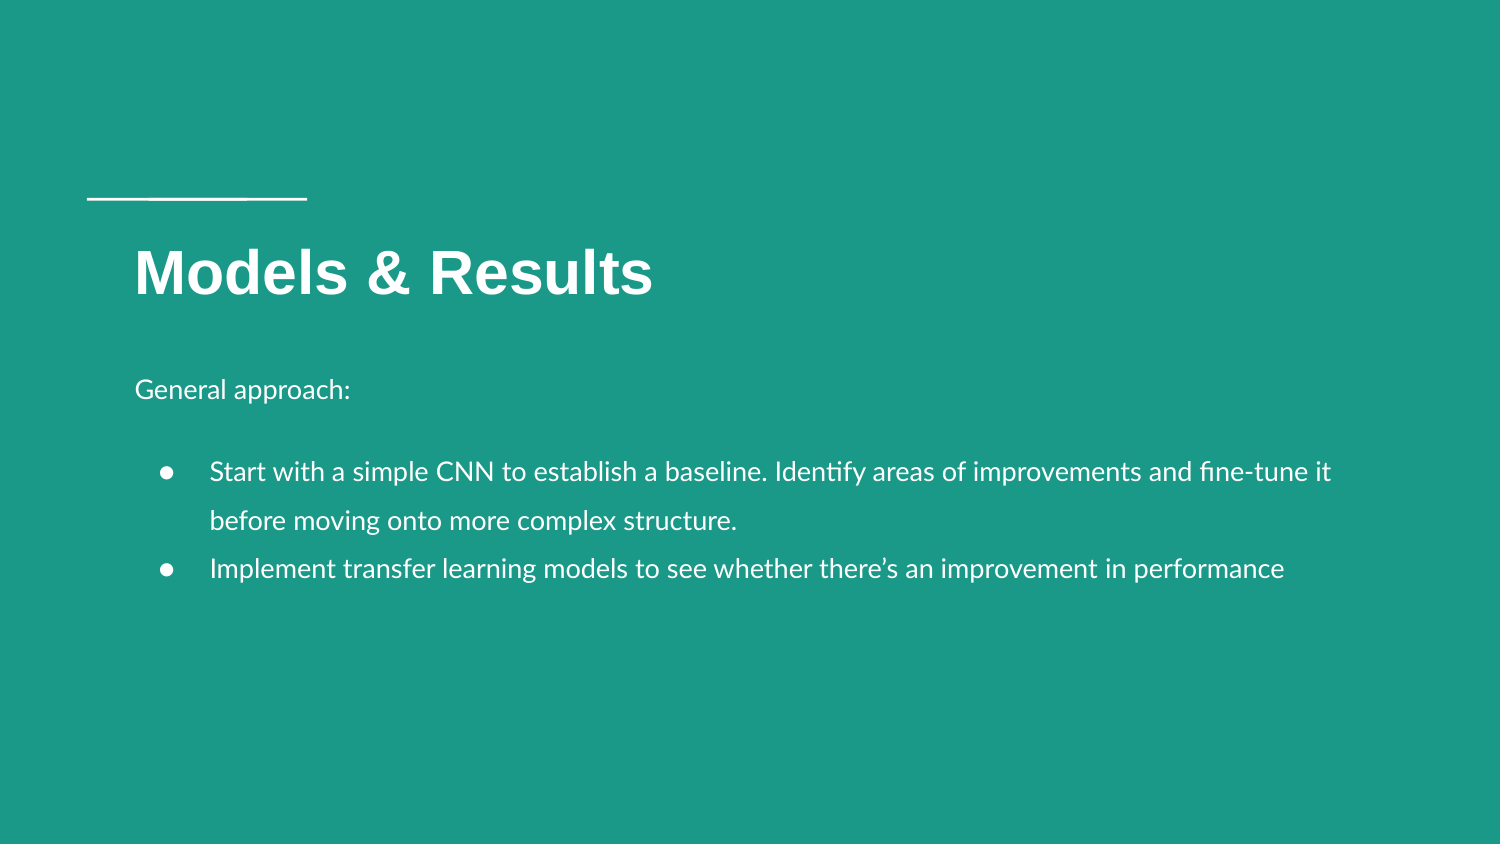

# Models & Results
General approach:
Start with a simple CNN to establish a baseline. Identify areas of improvements and fine-tune it before moving onto more complex structure.
Implement transfer learning models to see whether there’s an improvement in performance